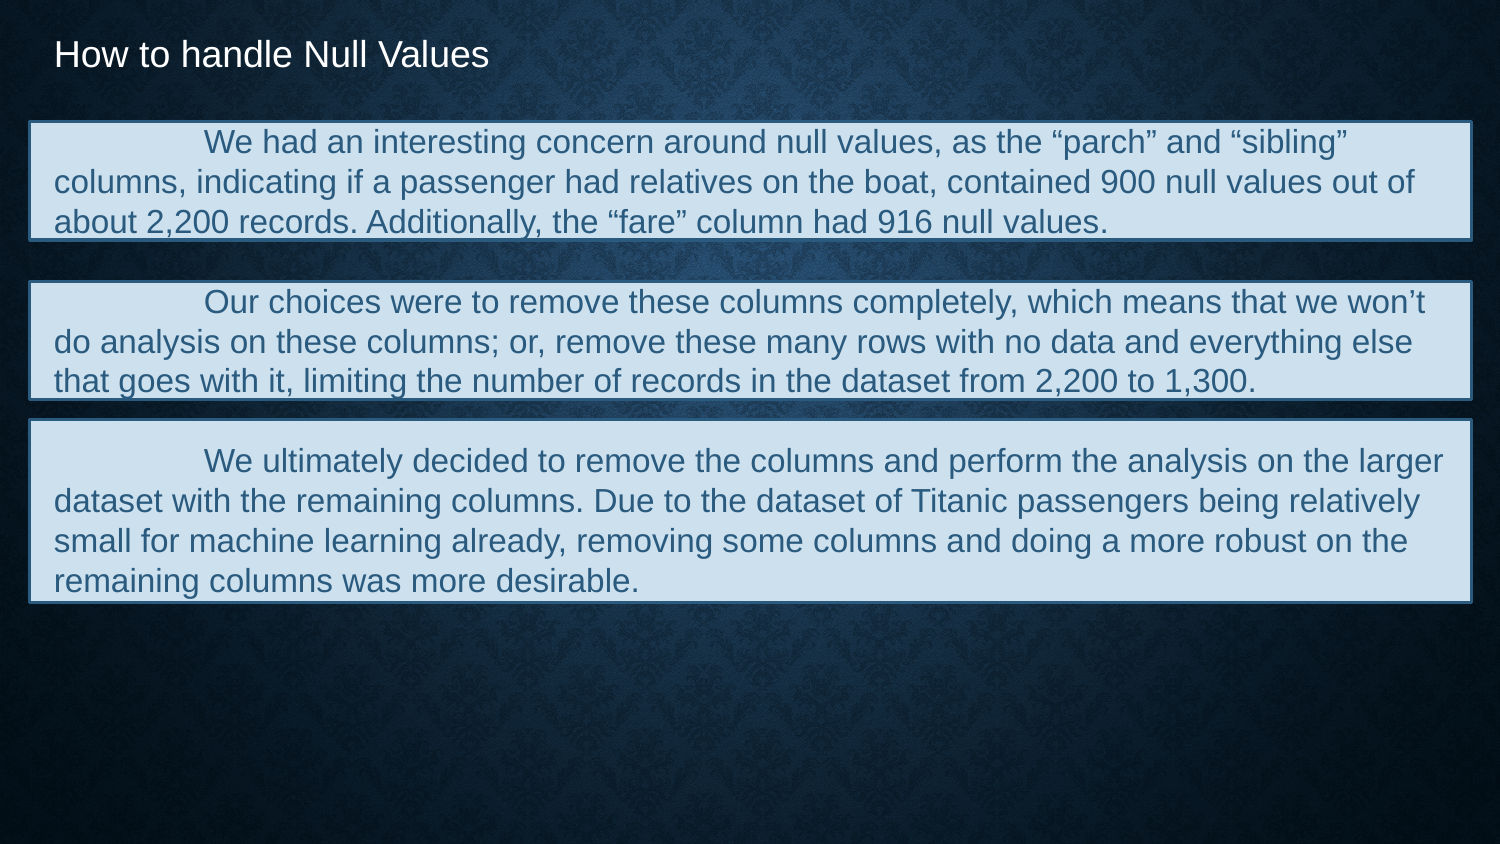

How to handle Null Values

	We had an interesting concern around null values, as the “parch” and “sibling” columns, indicating if a passenger had relatives on the boat, contained 900 null values out of about 2,200 records. Additionally, the “fare” column had 916 null values.

	Our choices were to remove these columns completely, which means that we won’t do analysis on these columns; or, remove these many rows with no data and everything else that goes with it, limiting the number of records in the dataset from 2,200 to 1,300.

	We ultimately decided to remove the columns and perform the analysis on the larger dataset with the remaining columns. Due to the dataset of Titanic passengers being relatively small for machine learning already, removing some columns and doing a more robust on the remaining columns was more desirable.